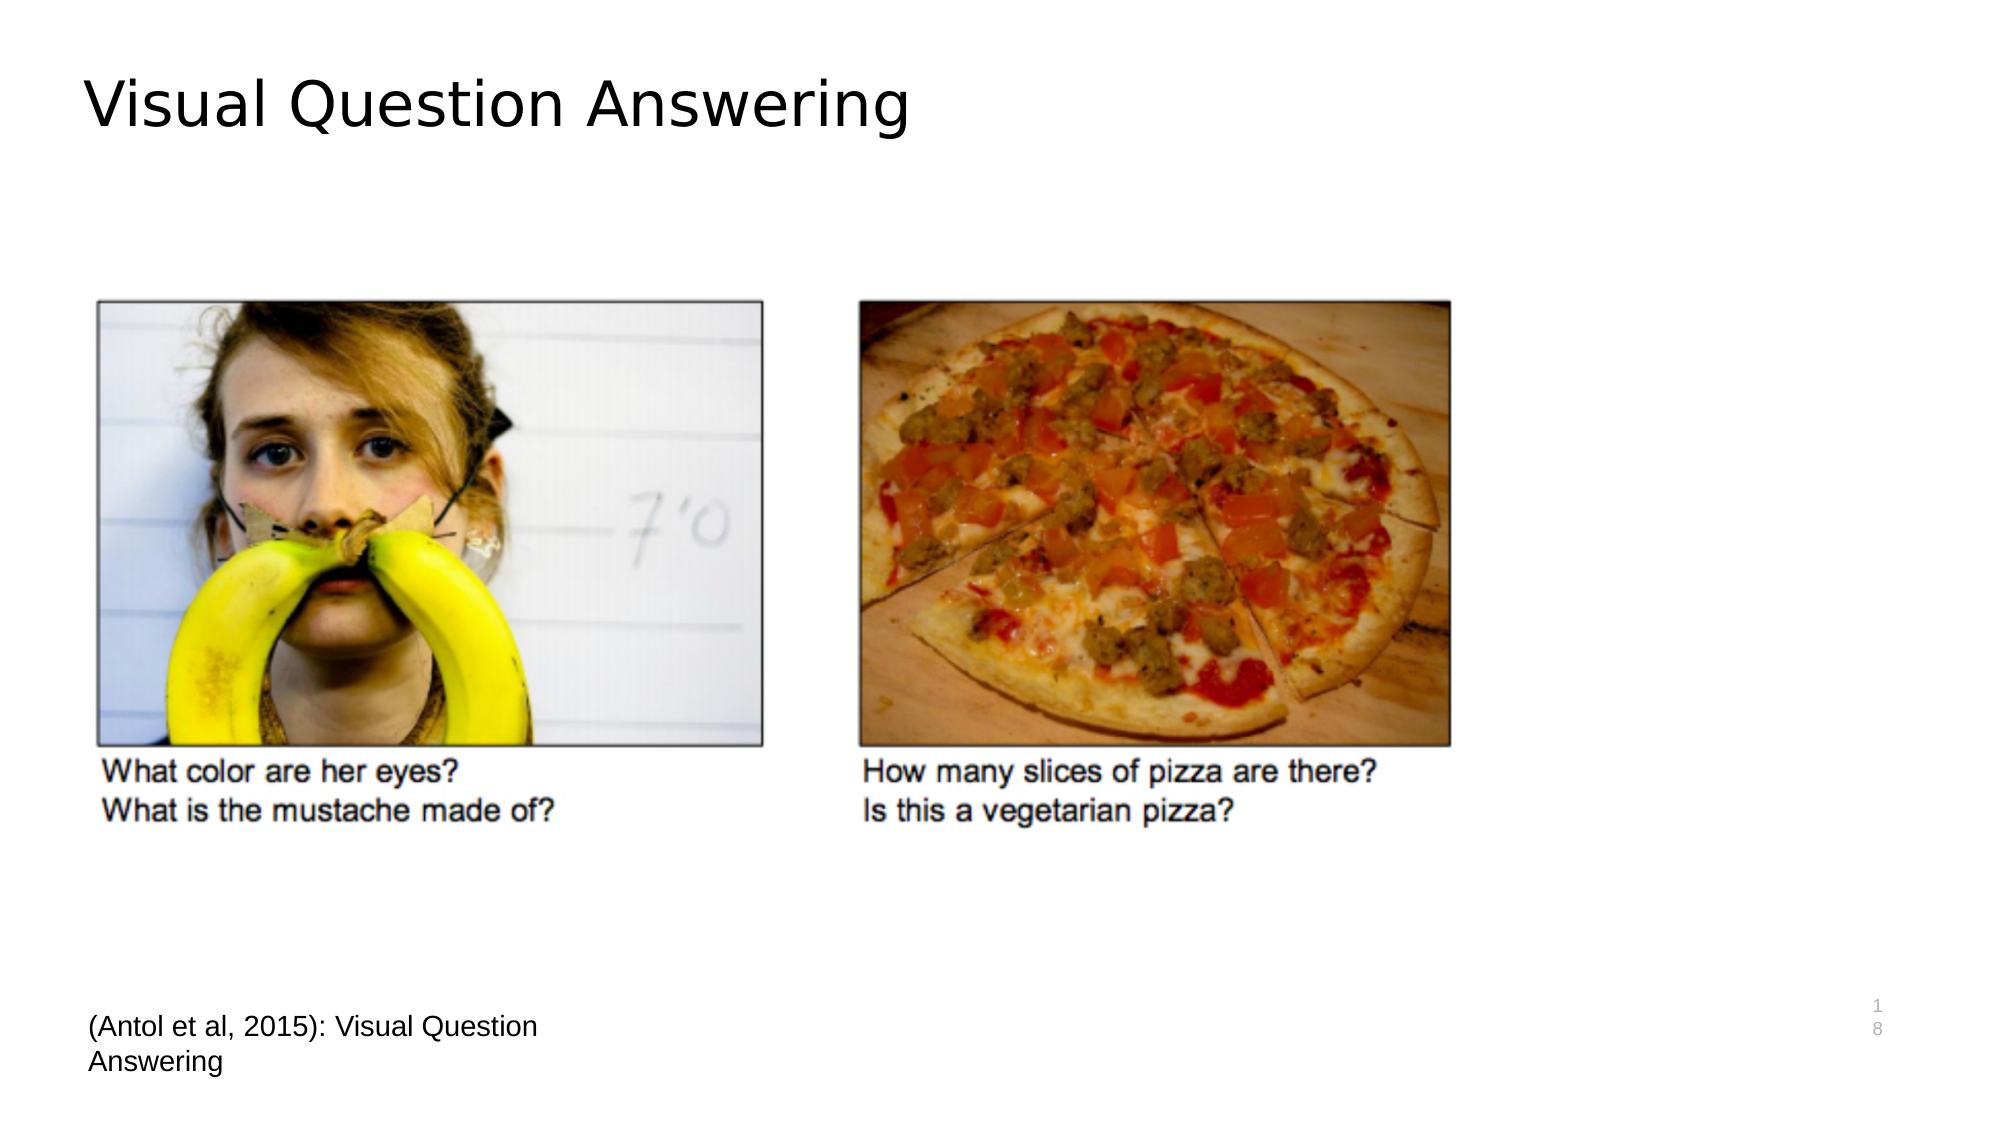

# Visual Question Answering

18
(Antol et al, 2015): Visual Question Answering